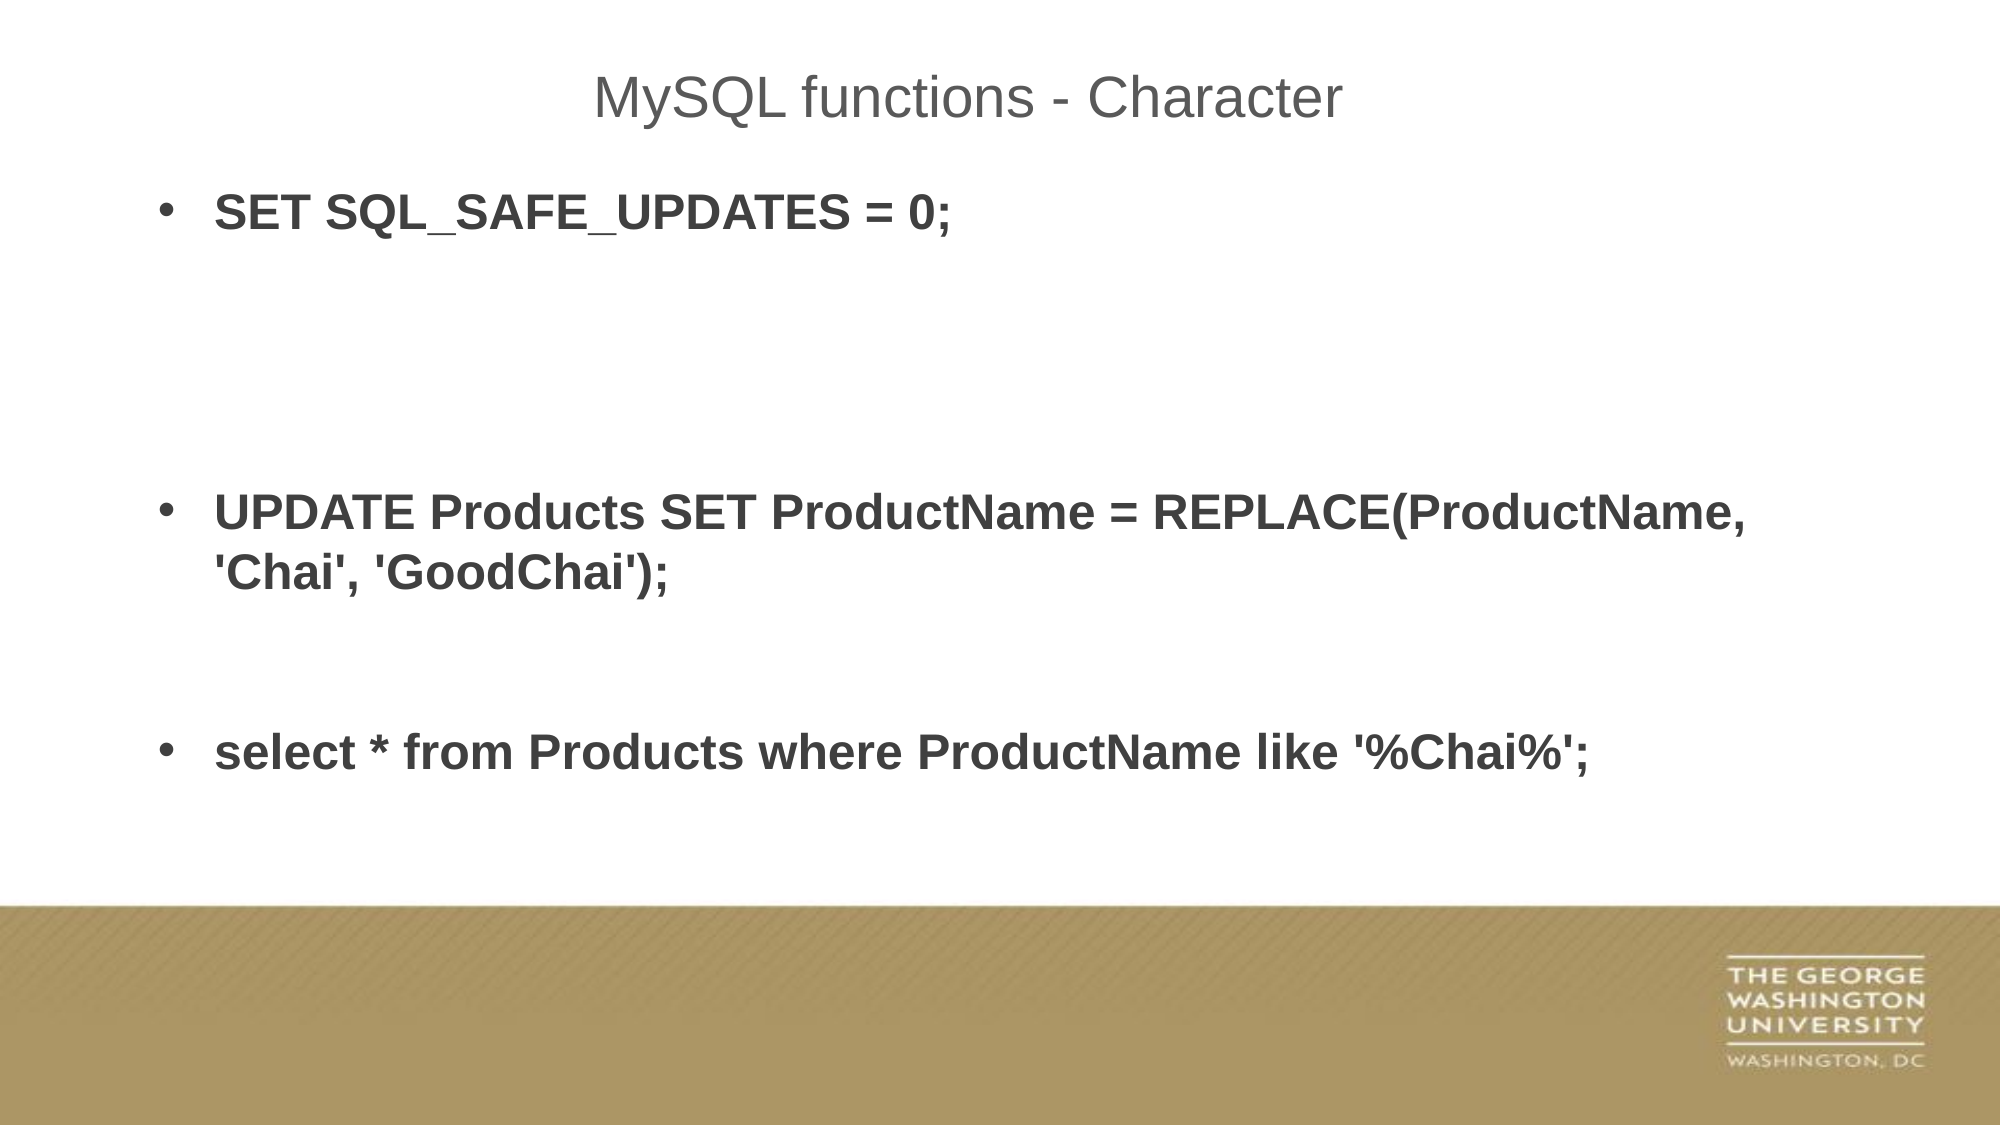

MySQL functions - Character
SET SQL_SAFE_UPDATES = 0;

UPDATE Products SET ProductName = REPLACE(ProductName, 'Chai', 'GoodChai');

select * from Products where ProductName like '%Chai%';